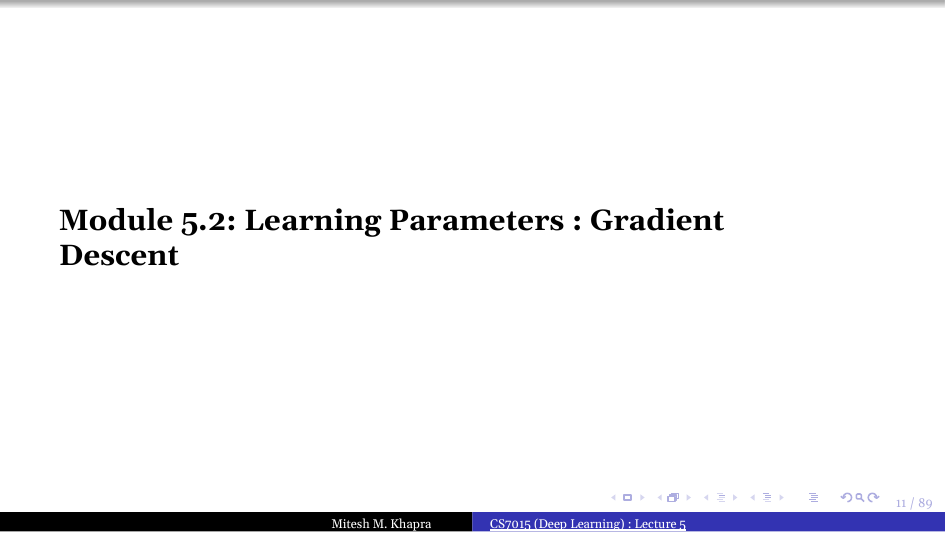

Module 5.2: Learning Parameters : Gradient Descent
11 / 89

Mitesh M. Khapra
CS7015 (Deep Learning) : Lecture 5